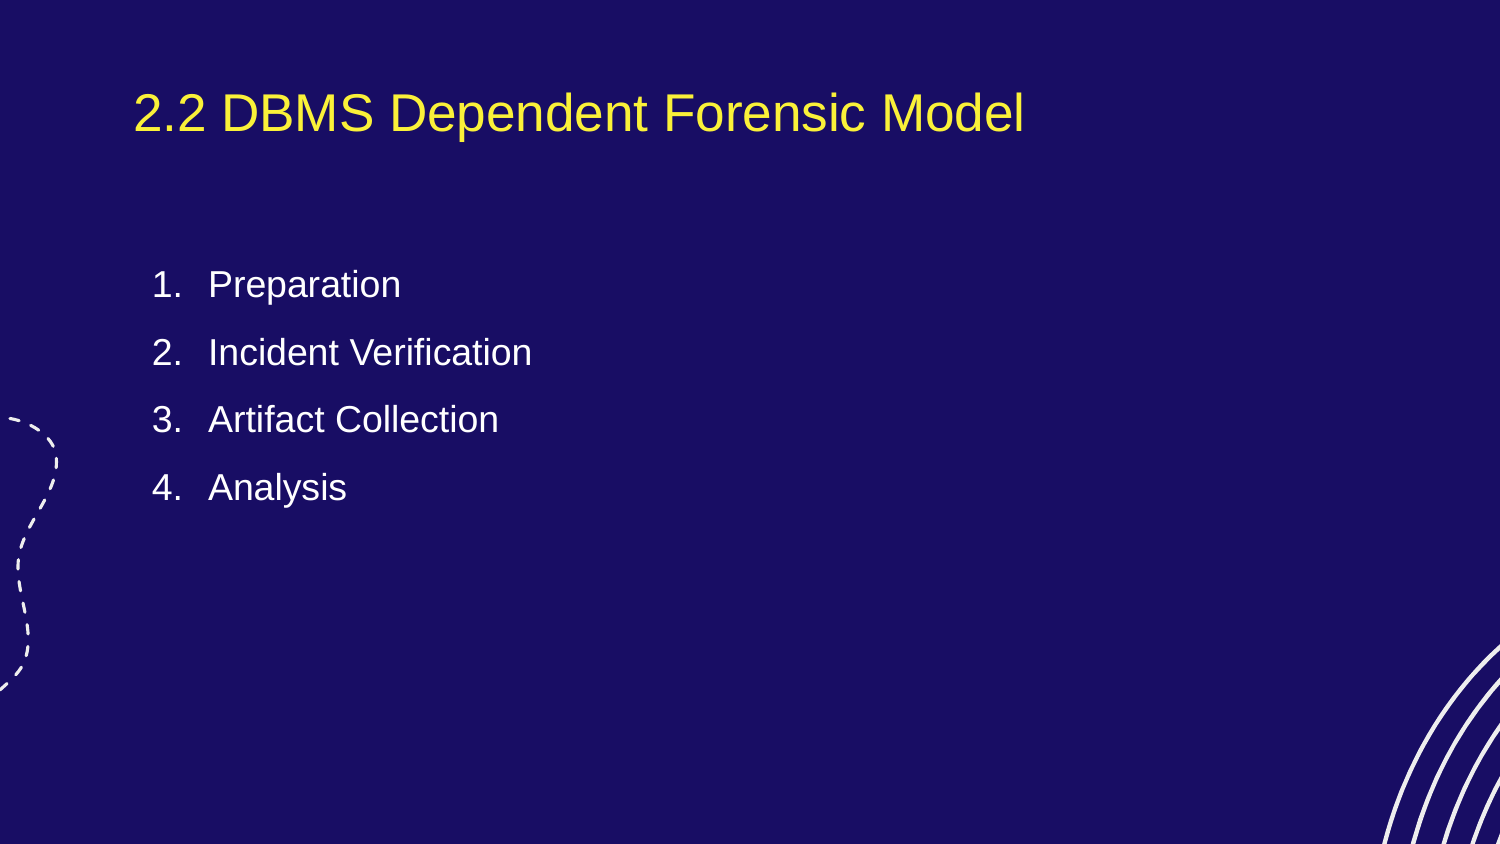

# 2.2 DBMS Dependent Forensic Model
Preparation
Incident Verification
Artifact Collection
Analysis